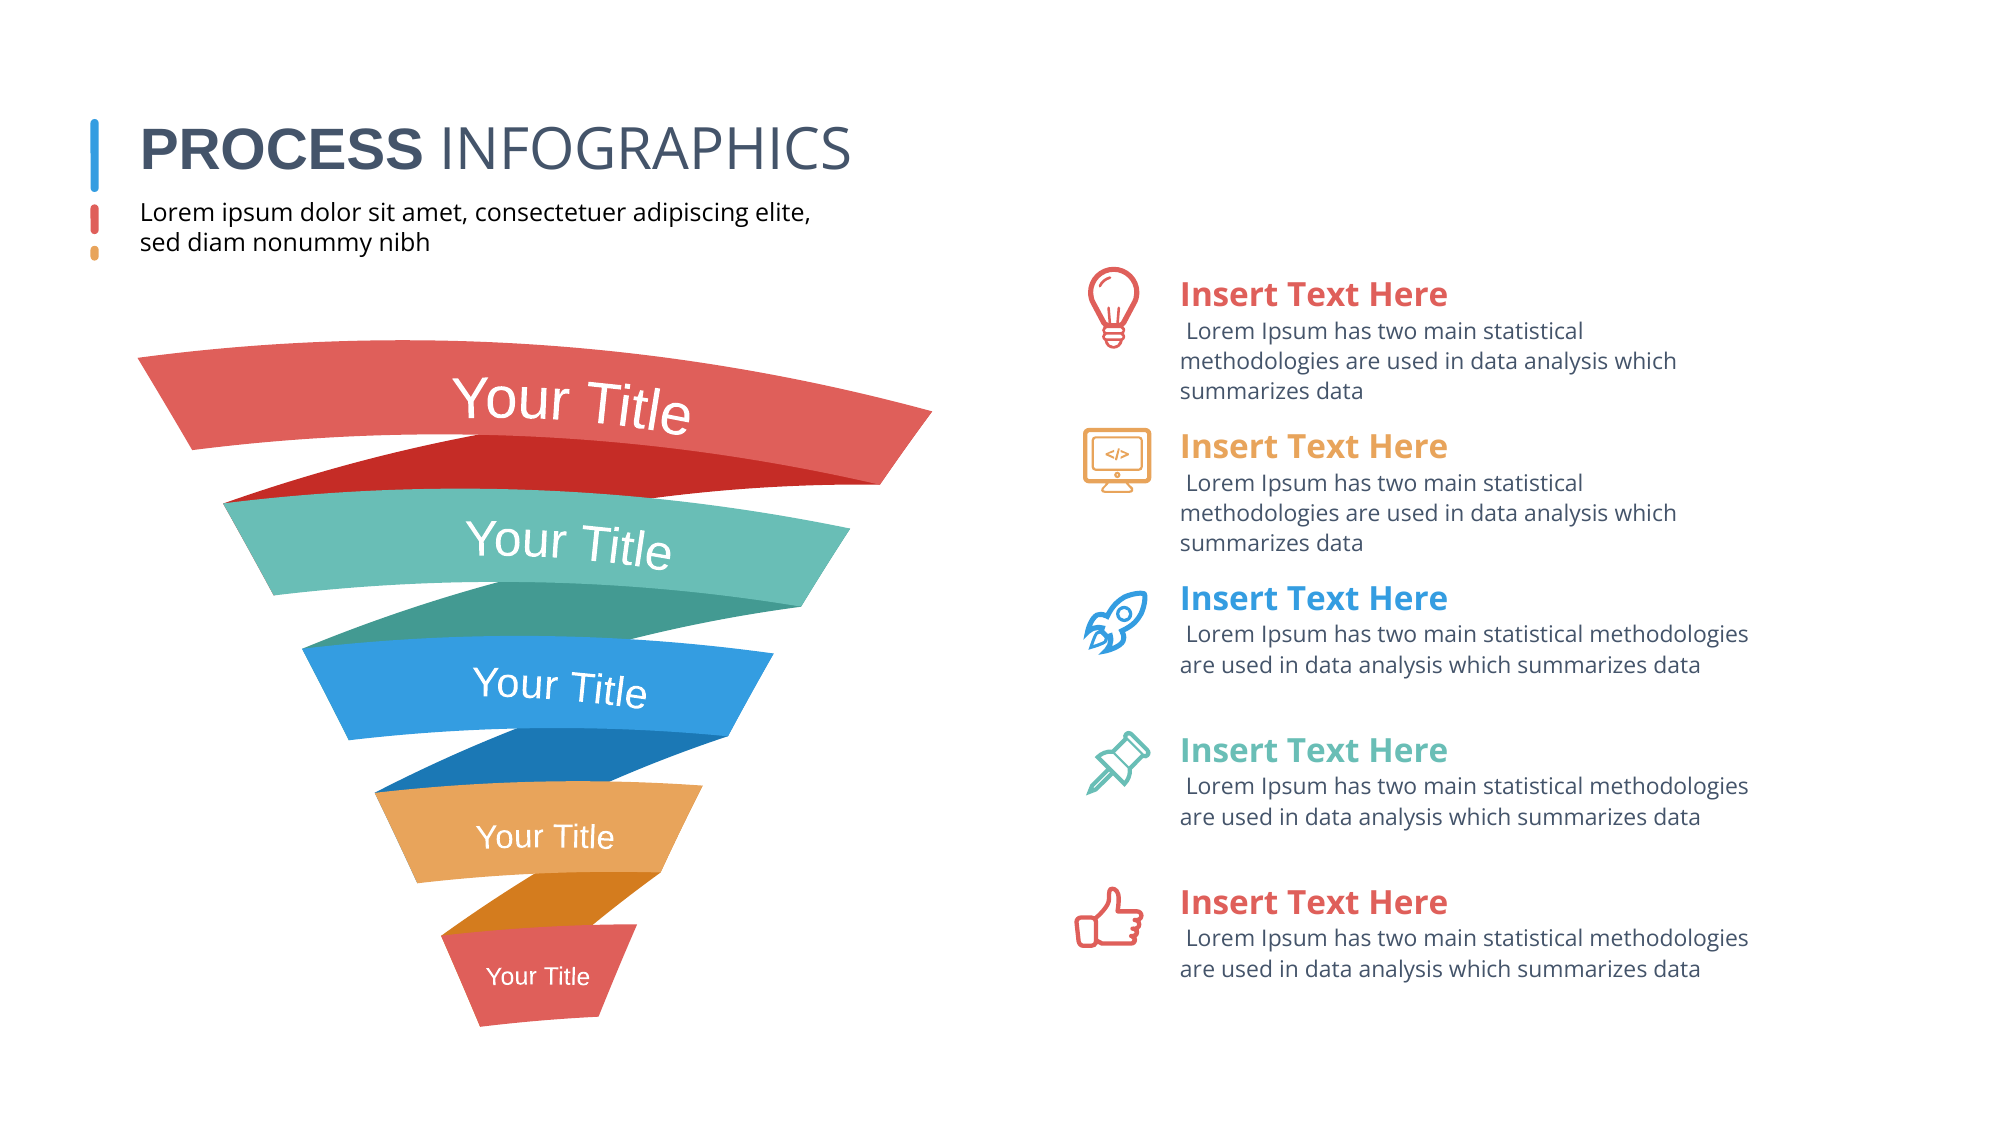

PROCESS INFOGRAPHICS

Lorem ipsum dolor sit amet, consectetuer adipiscing elite, sed diam nonummy nibh
Insert Text Here
 Lorem Ipsum has two main statistical methodologies are used in data analysis which summarizes data

Your Title

Your Title

Your Title

Your Title

Your Title
Insert Text Here
 Lorem Ipsum has two main statistical methodologies are used in data analysis which summarizes data

Insert Text Here
 Lorem Ipsum has two main statistical methodologies are used in data analysis which summarizes data

Insert Text Here
 Lorem Ipsum has two main statistical methodologies are used in data analysis which summarizes data

Insert Text Here
 Lorem Ipsum has two main statistical methodologies are used in data analysis which summarizes data